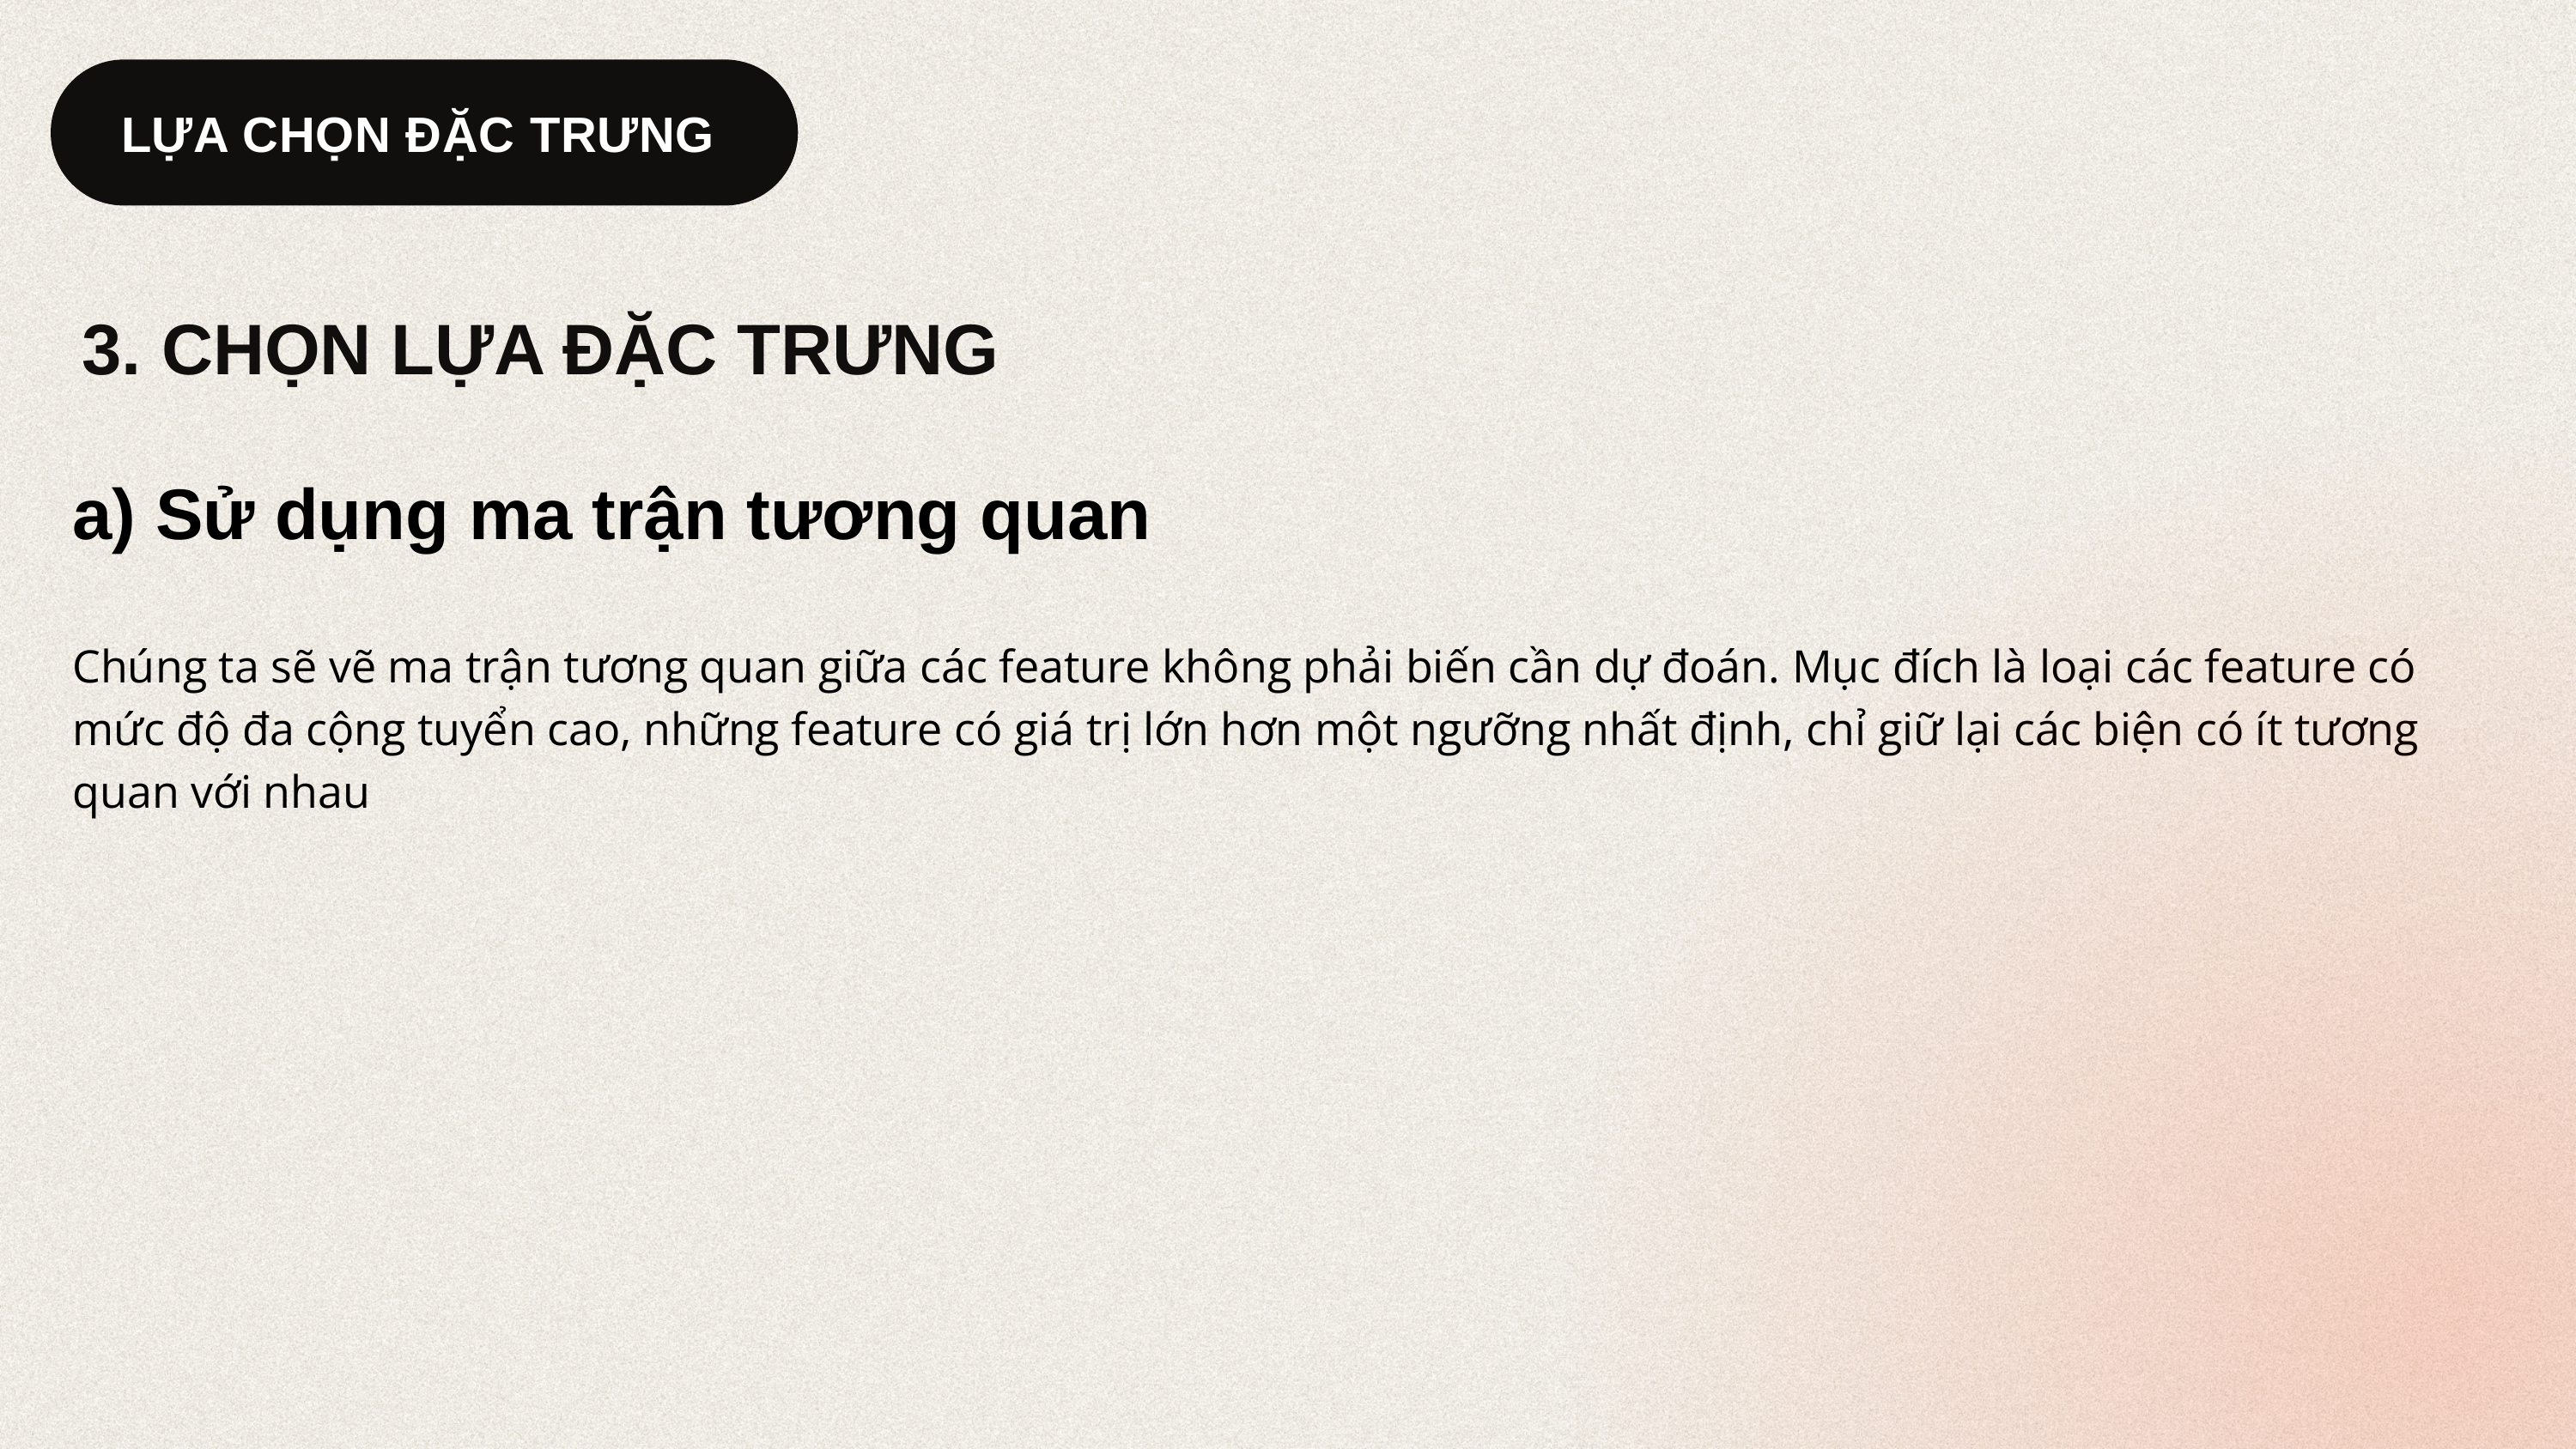

LỰA CHỌN ĐẶC TRƯNG
3. CHỌN LỰA ĐẶC TRƯNG

a) Sử dụng ma trận tương quan
Chúng ta sẽ vẽ ma trận tương quan giữa các feature không phải biến cần dự đoán. Mục đích là loại các feature có mức độ đa cộng tuyển cao, những feature có giá trị lớn hơn một ngưỡng nhất định, chỉ giữ lại các biện có ít tương quan với nhau